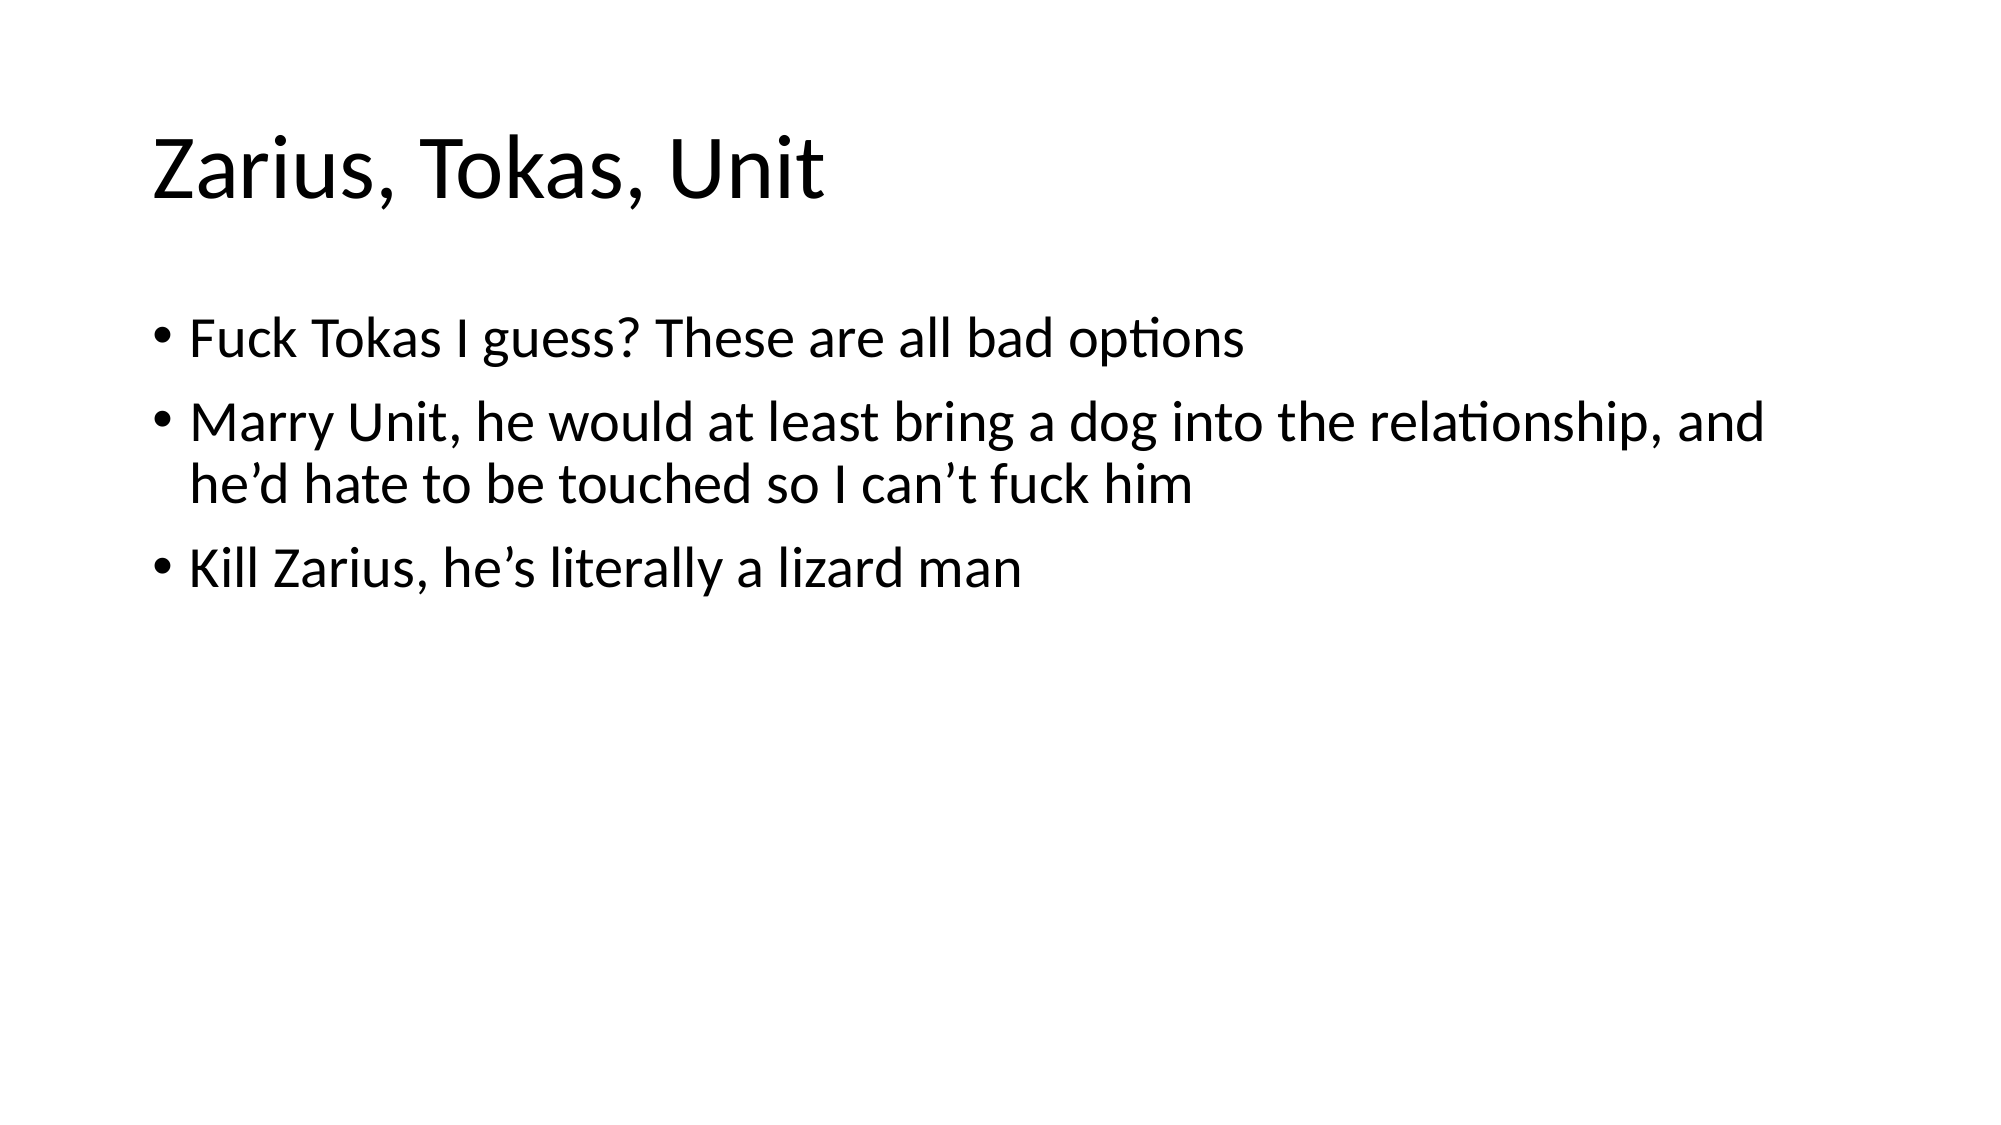

# Zarius, Tokas, Unit
Fuck Tokas I guess? These are all bad options
Marry Unit, he would at least bring a dog into the relationship, and he’d hate to be touched so I can’t fuck him
Kill Zarius, he’s literally a lizard man